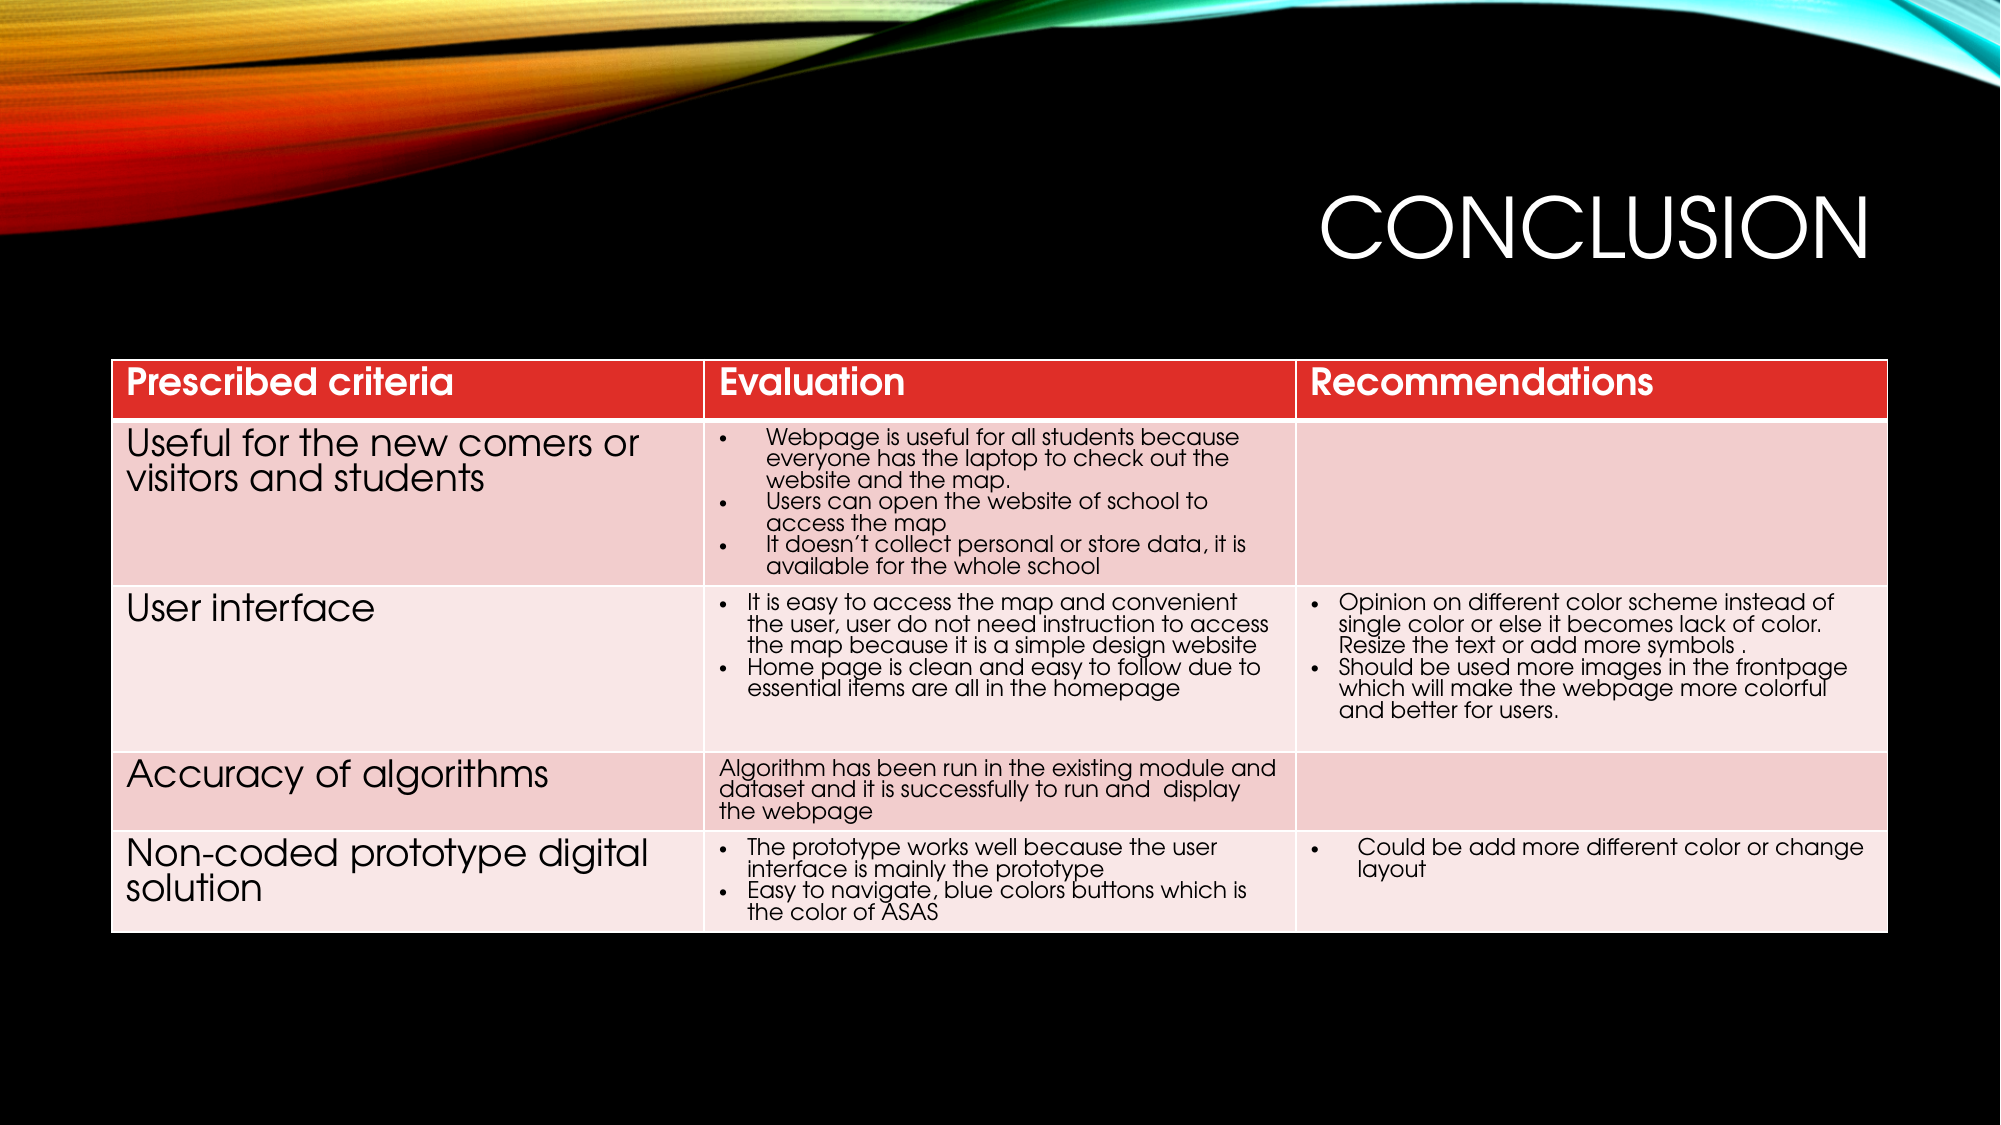

# Conclusion
| Prescribed criteria | Evaluation | Recommendations |
| --- | --- | --- |
| Useful for the new comers or visitors and students | Webpage is useful for all students because everyone has the laptop to check out the website and the map. Users can open the website of school to access the map It doesn’t collect personal or store data, it is available for the whole school |  |
| User interface | It is easy to access the map and convenient the user, user do not need instruction to access the map because it is a simple design website Home page is clean and easy to follow due to essential items are all in the homepage | Opinion on different color scheme instead of single color or else it becomes lack of color. Resize the text or add more symbols . Should be used more images in the frontpage which will make the webpage more colorful and better for users. |
| Accuracy of algorithms | Algorithm has been run in the existing module and dataset and it is successfully to run and display the webpage |  |
| Non-coded prototype digital solution | The prototype works well because the user interface is mainly the prototype Easy to navigate, blue colors buttons which is the color of ASAS | Could be add more different color or change layout |